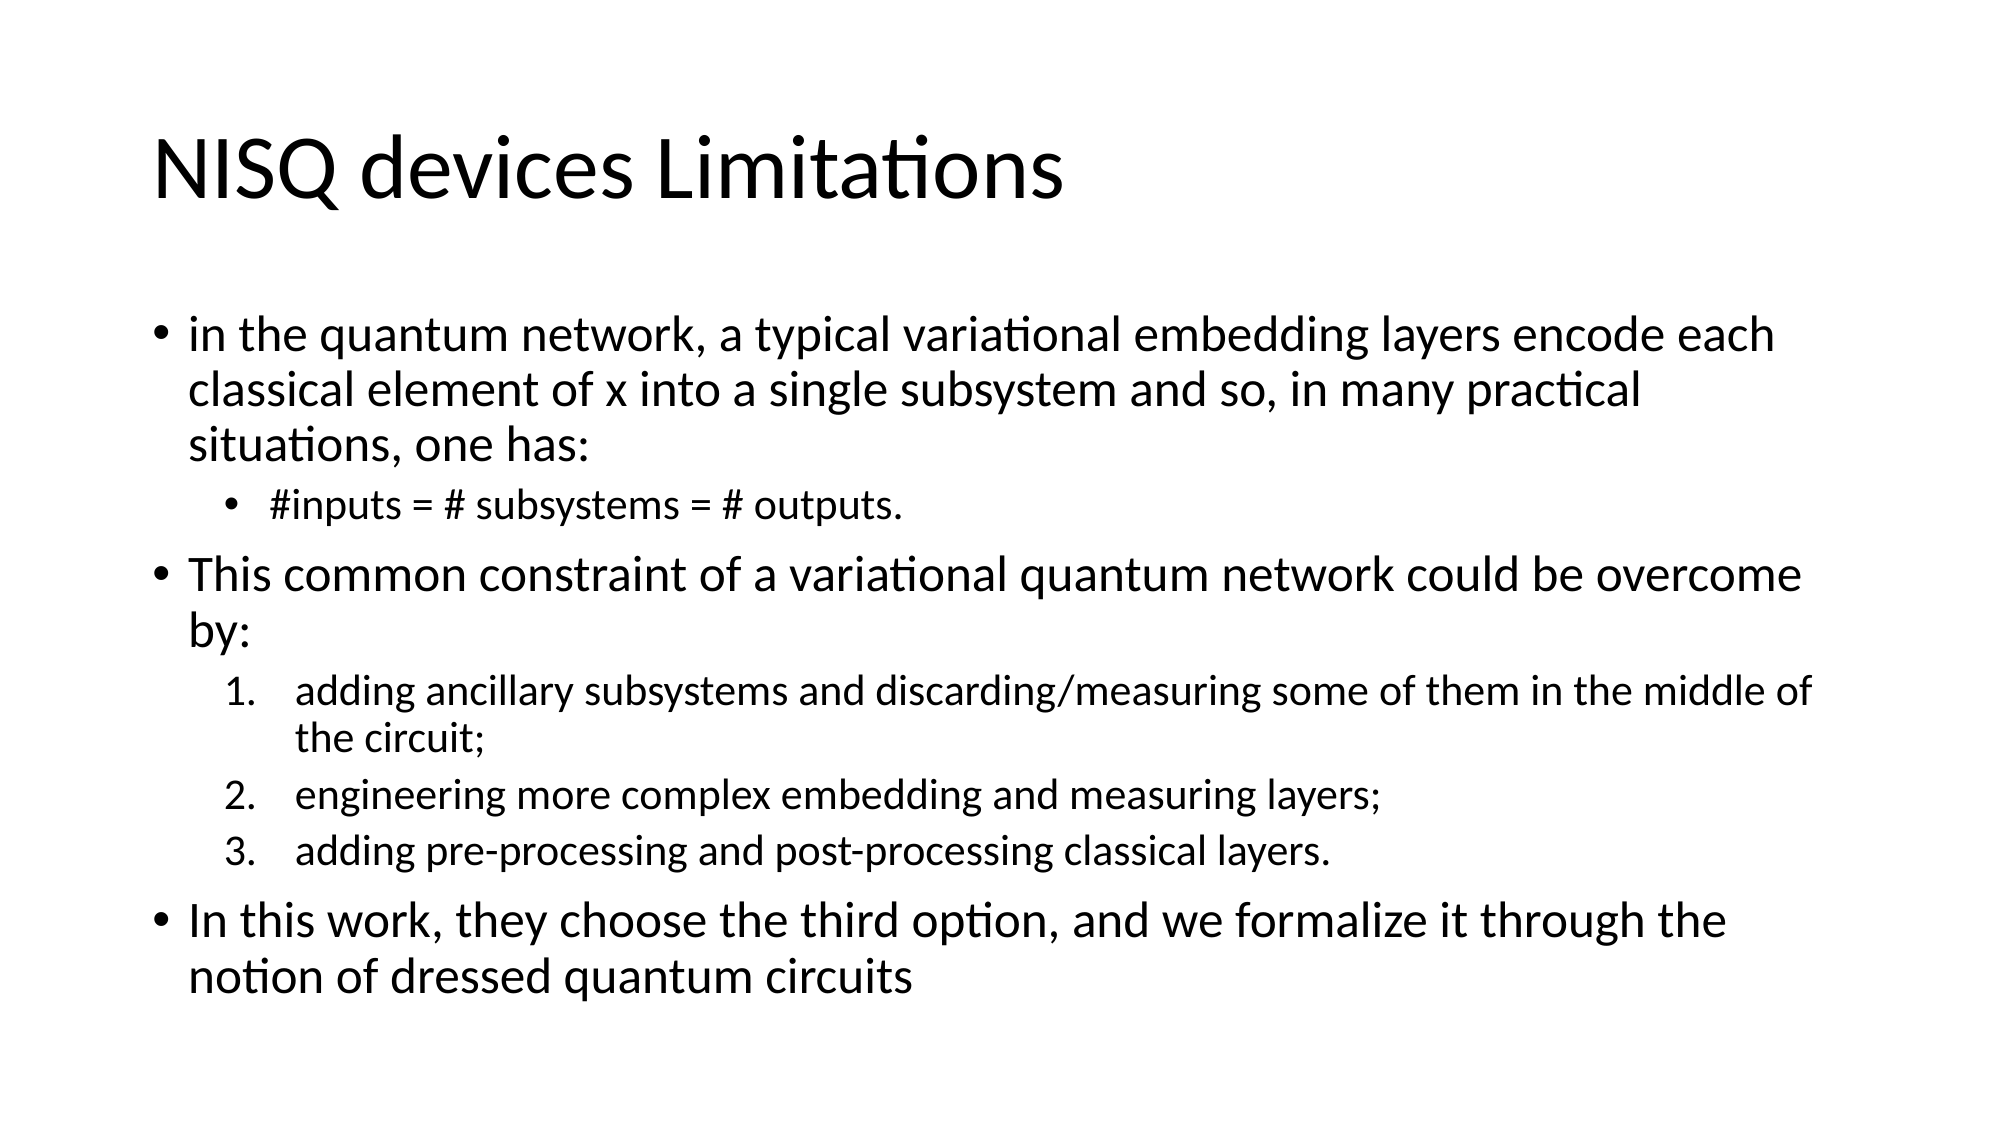

# NISQ devices Limitations
in the quantum network, a typical variational embedding layers encode each classical element of x into a single subsystem and so, in many practical situations, one has:
 #inputs = # subsystems = # outputs.
This common constraint of a variational quantum network could be overcome by:
adding ancillary subsystems and discarding/measuring some of them in the middle of the circuit;
engineering more complex embedding and measuring layers;
adding pre-processing and post-processing classical layers.
In this work, they choose the third option, and we formalize it through the notion of dressed quantum circuits